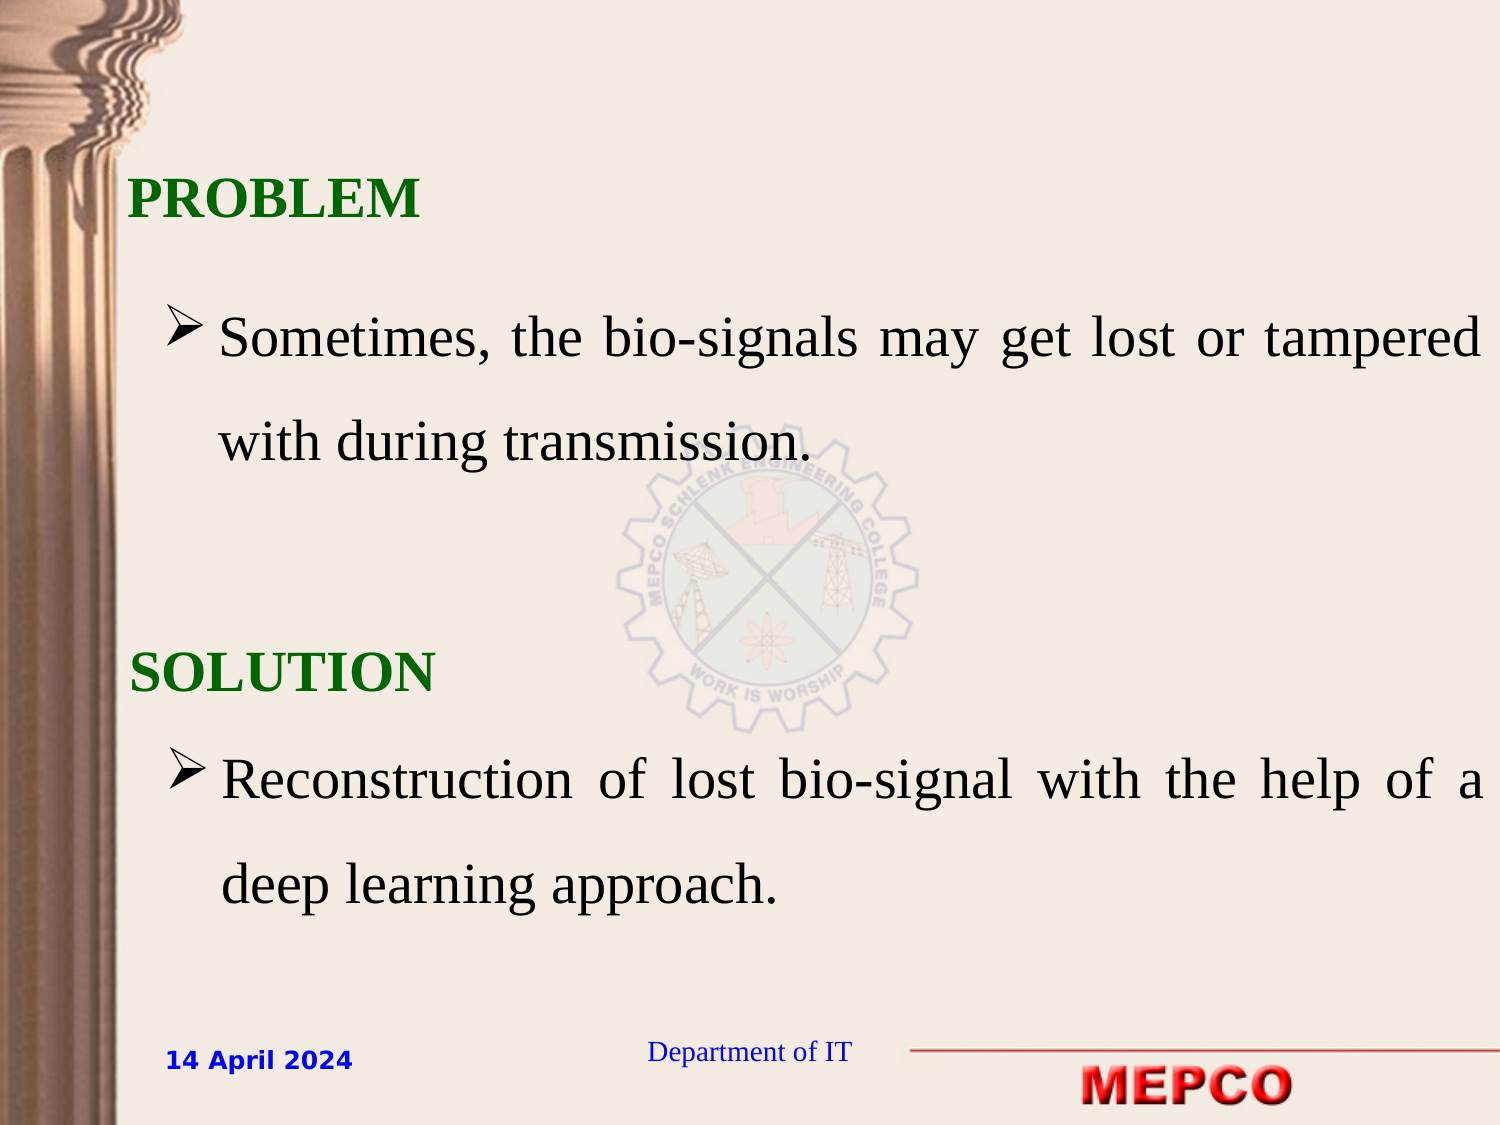

PROBLEM
Sometimes, the bio-signals may get lost or tampered with during transmission.

SOLUTION
Reconstruction of lost bio-signal with the help of a deep learning approach.

Department of IT